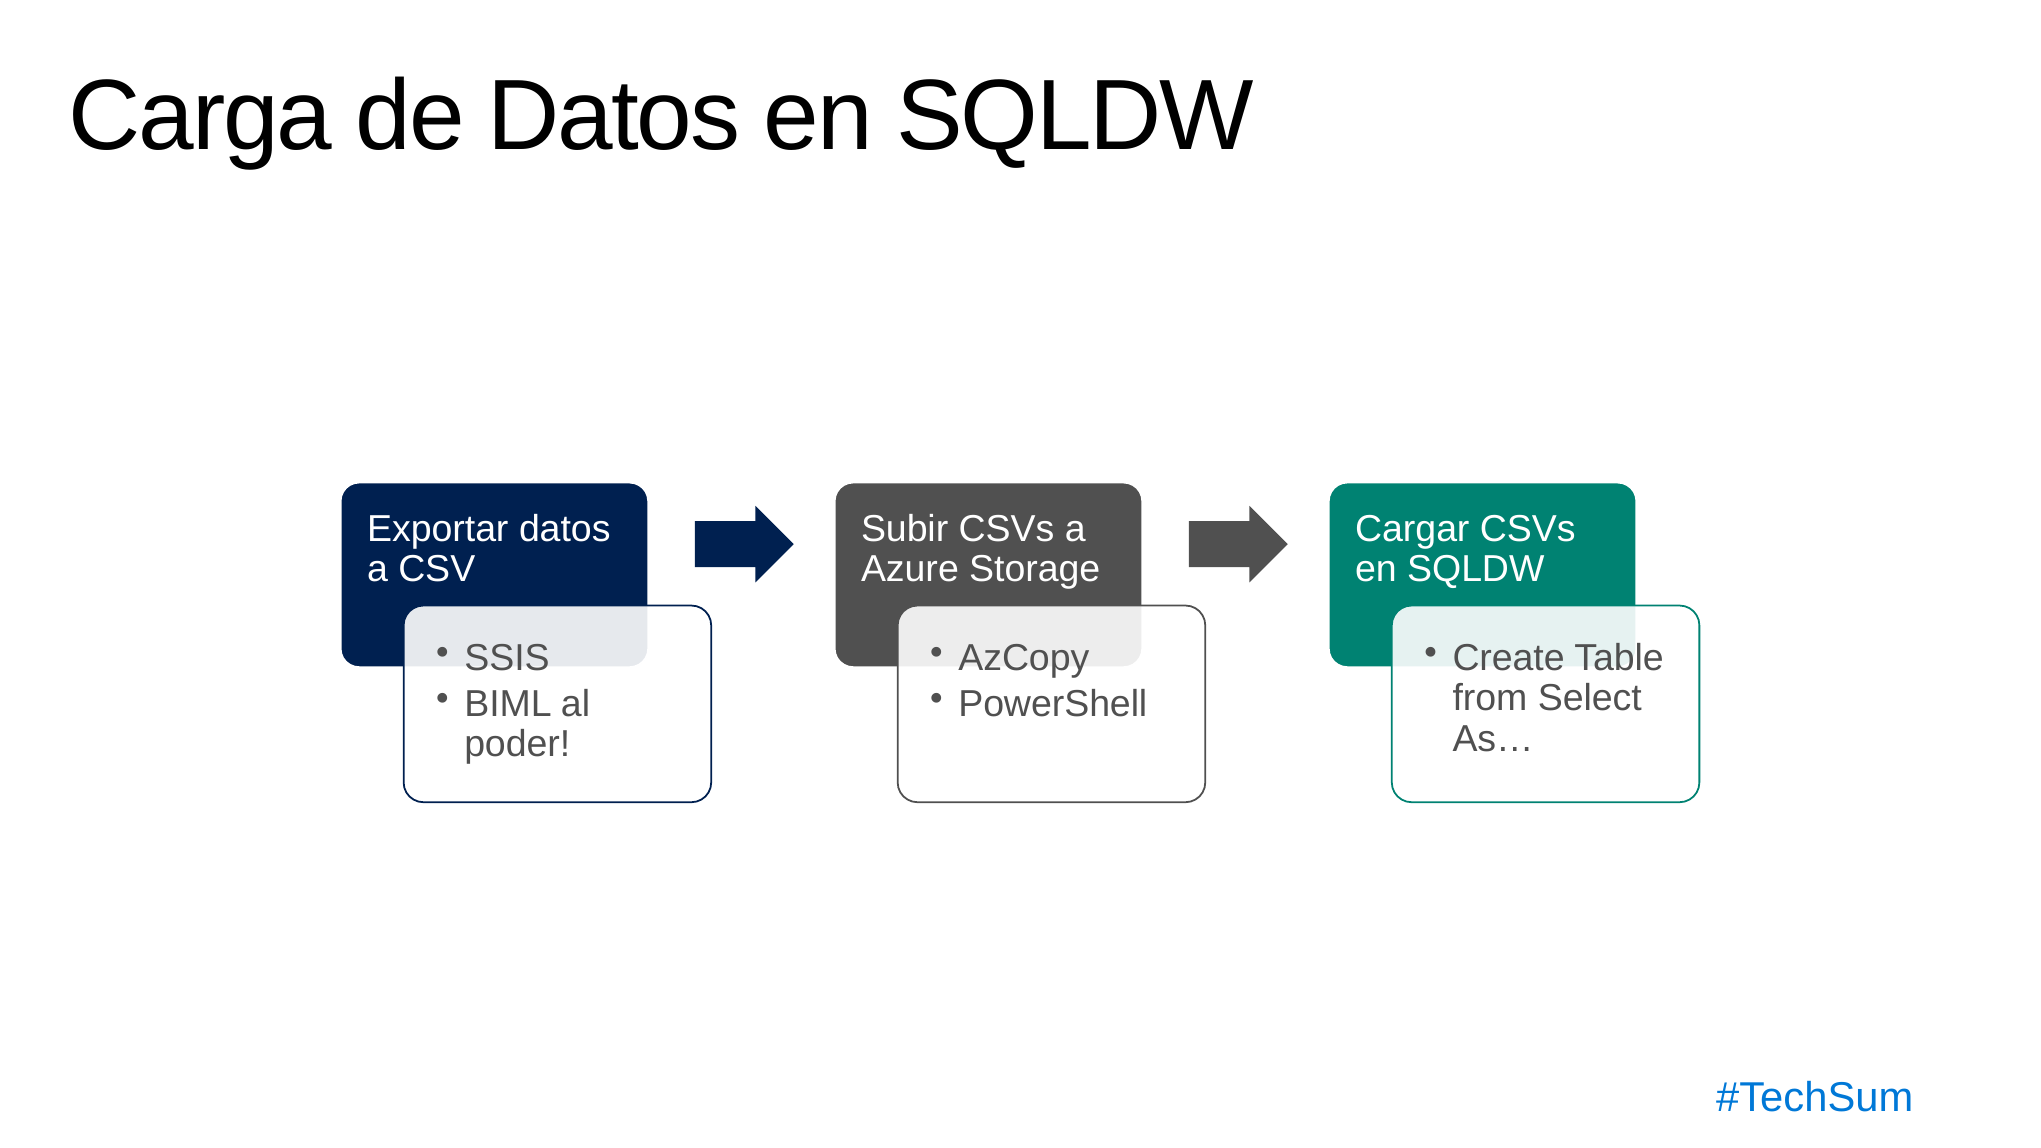

# Carga de Datos en SQLDW
Exportar datos a CSV
SSIS
BIML al poder!

Subir CSVs a Azure Storage
AzCopy
PowerShell

Cargar CSVs en SQLDW
Create Table from Select As…